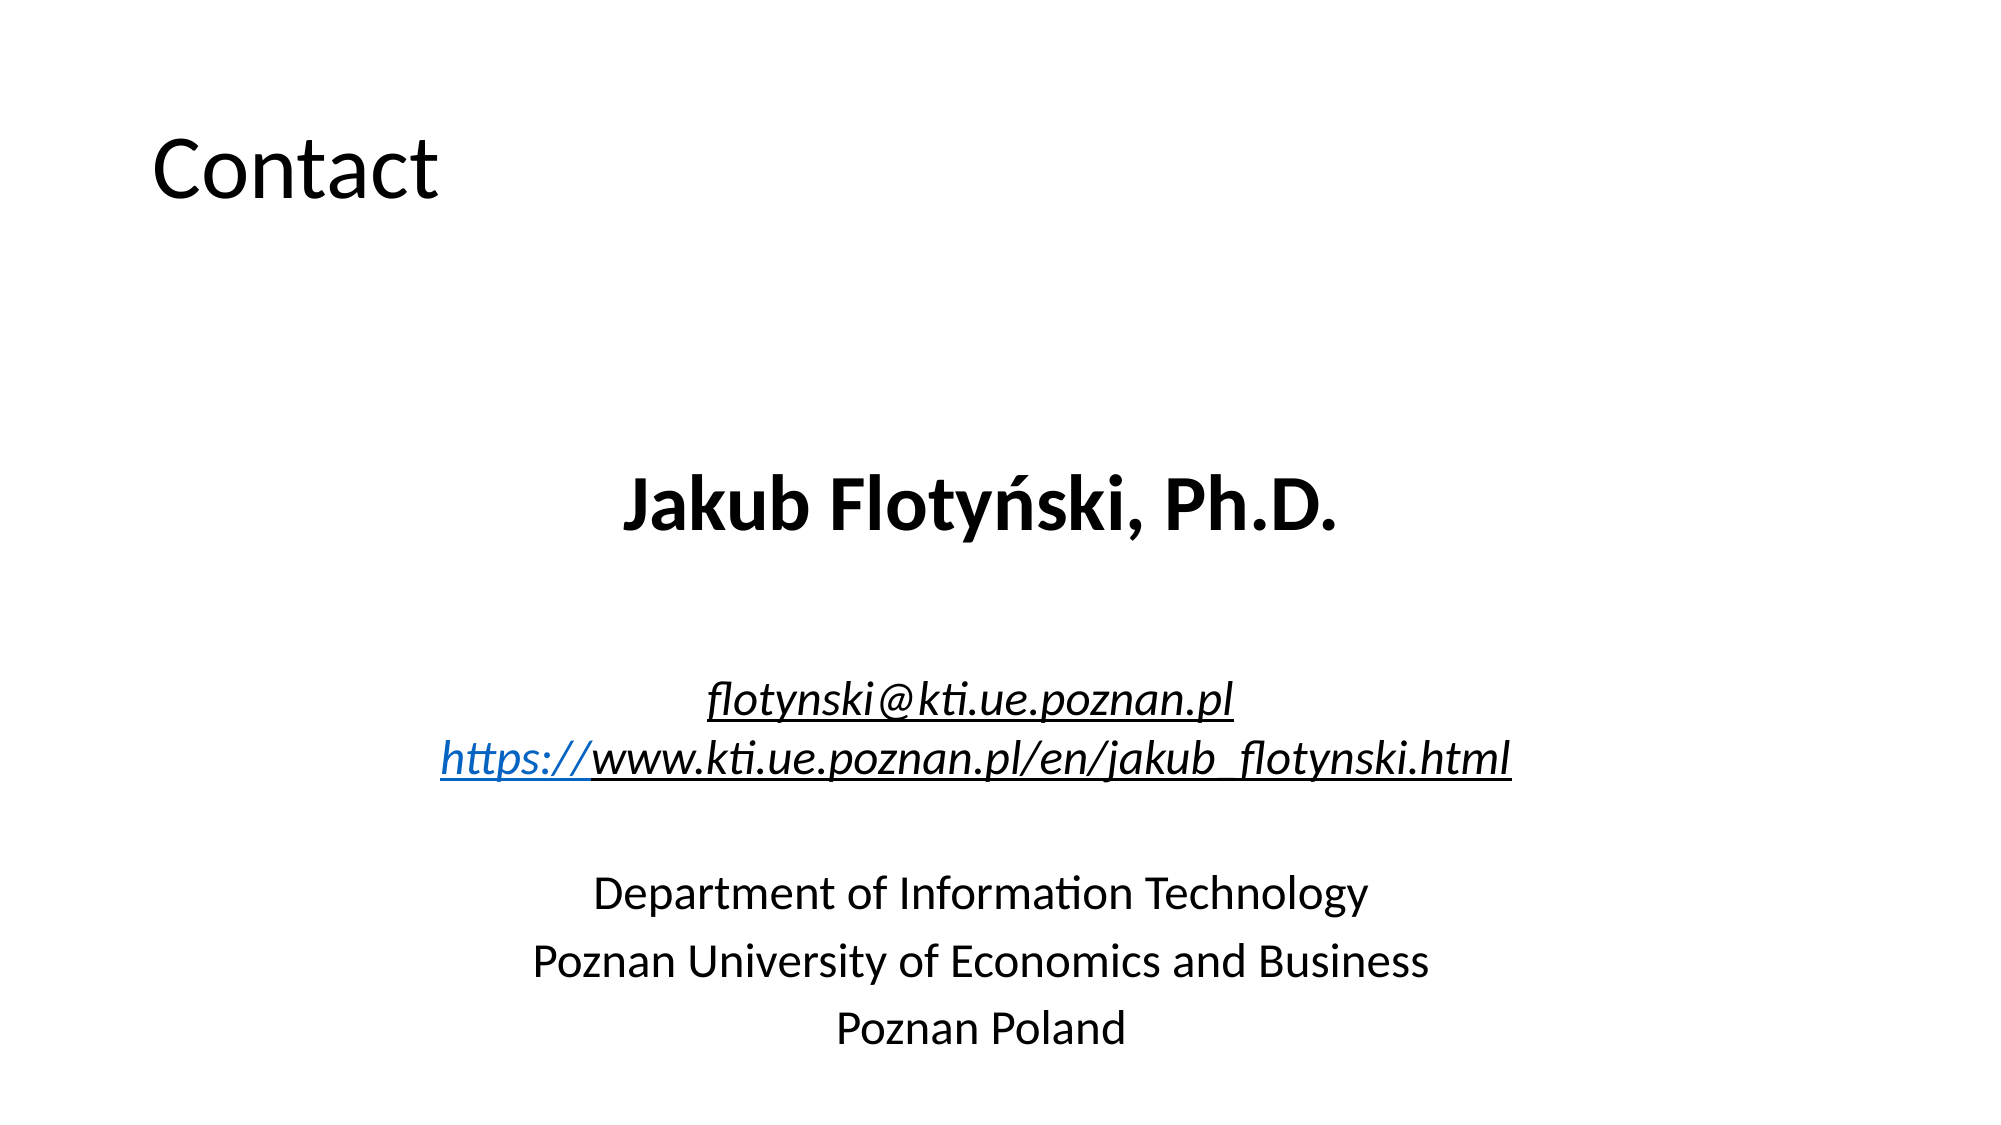

# Contact

Jakub Flotyński, Ph.D.

flotynski@kti.ue.poznan.pl
https://www.kti.ue.poznan.pl/en/jakub_flotynski.html

Department of Information Technology
Poznan University of Economics and Business
Poznan Poland